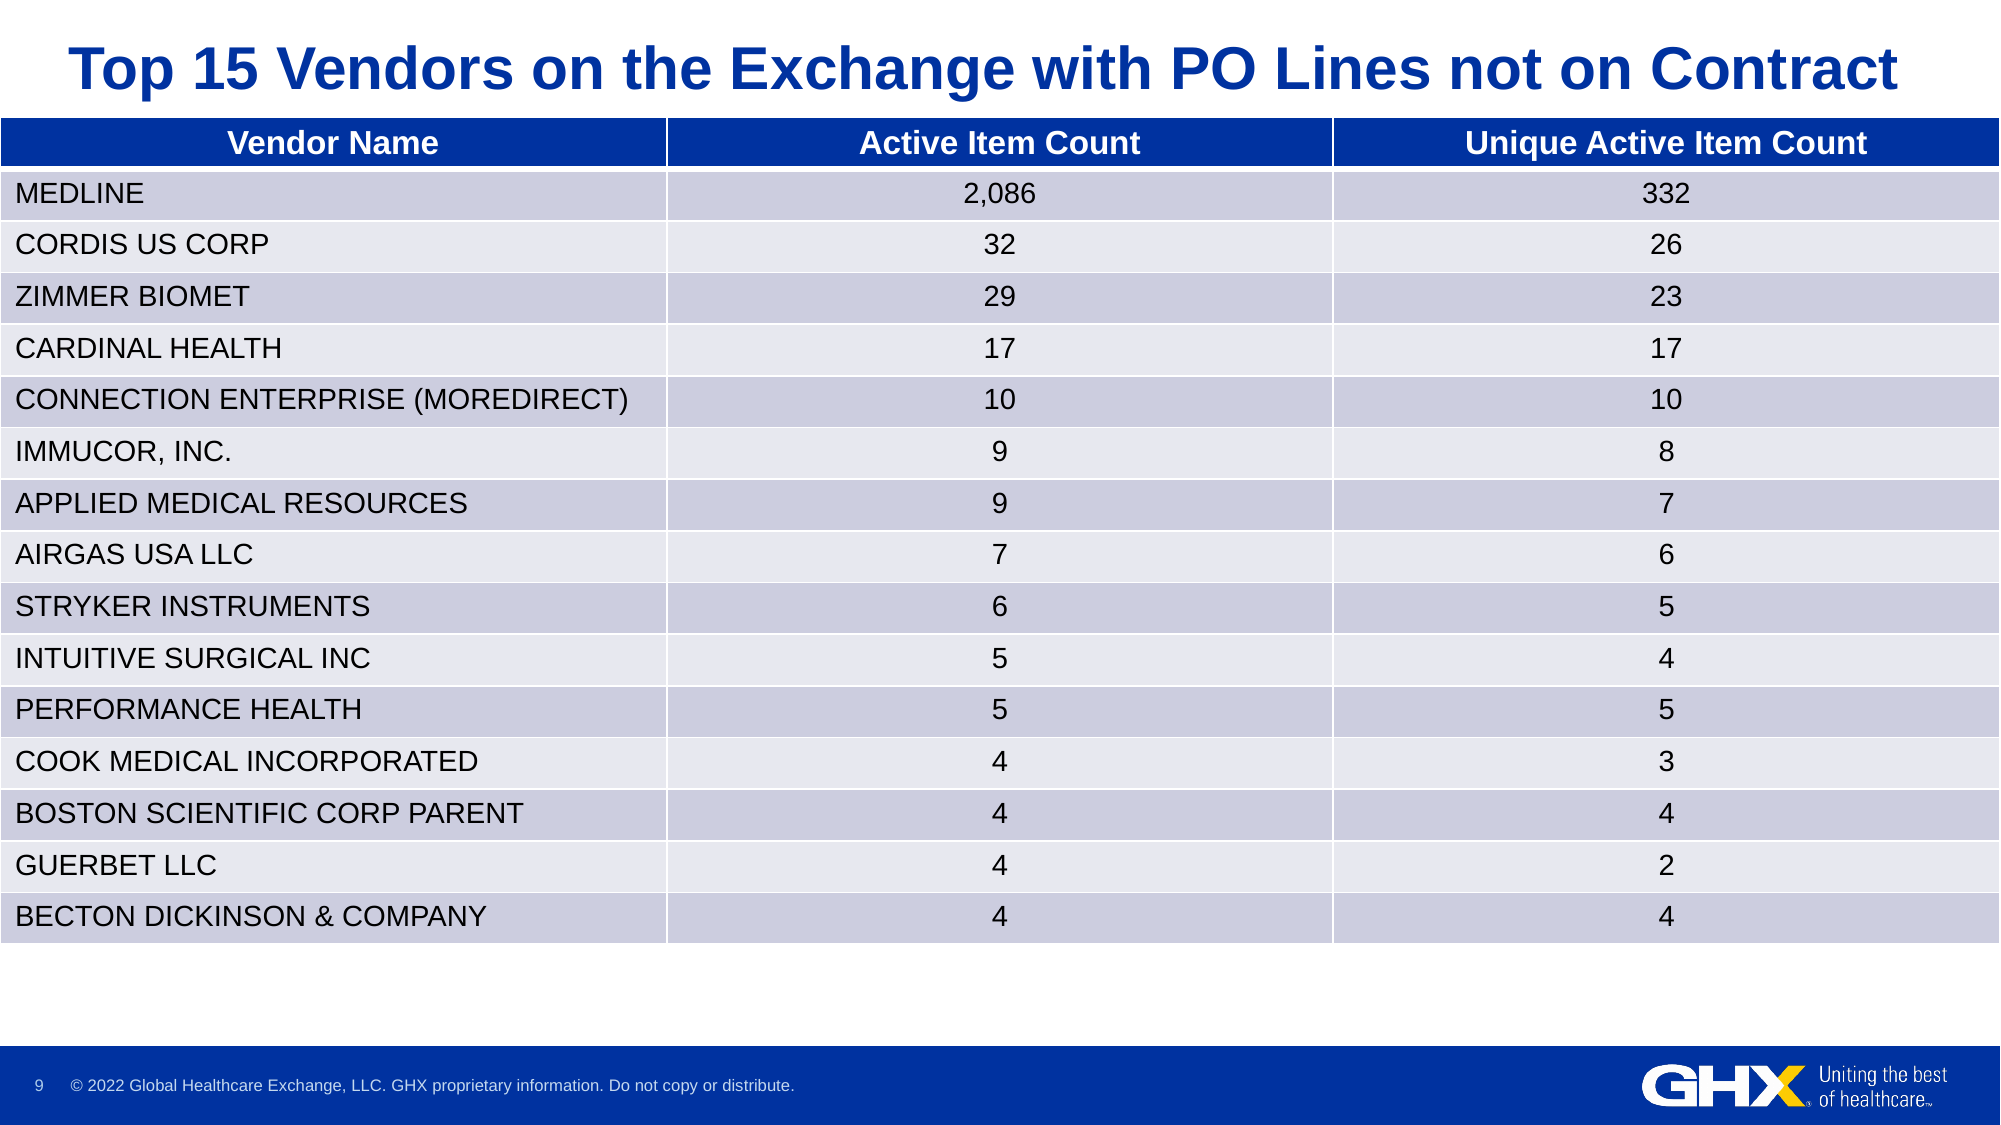

# Top 15 Vendors on the Exchange with PO Lines not on Contract
| Vendor Name | Active Item Count | Unique Active Item Count |
| --- | --- | --- |
| MEDLINE | 2,086 | 332 |
| CORDIS US CORP | 32 | 26 |
| ZIMMER BIOMET | 29 | 23 |
| CARDINAL HEALTH | 17 | 17 |
| CONNECTION ENTERPRISE (MOREDIRECT) | 10 | 10 |
| IMMUCOR, INC. | 9 | 8 |
| APPLIED MEDICAL RESOURCES | 9 | 7 |
| AIRGAS USA LLC | 7 | 6 |
| STRYKER INSTRUMENTS | 6 | 5 |
| INTUITIVE SURGICAL INC | 5 | 4 |
| PERFORMANCE HEALTH | 5 | 5 |
| COOK MEDICAL INCORPORATED | 4 | 3 |
| BOSTON SCIENTIFIC CORP PARENT | 4 | 4 |
| GUERBET LLC | 4 | 2 |
| BECTON DICKINSON & COMPANY | 4 | 4 |
© 2022 Global Healthcare Exchange, LLC. GHX proprietary information. Do not copy or distribute.